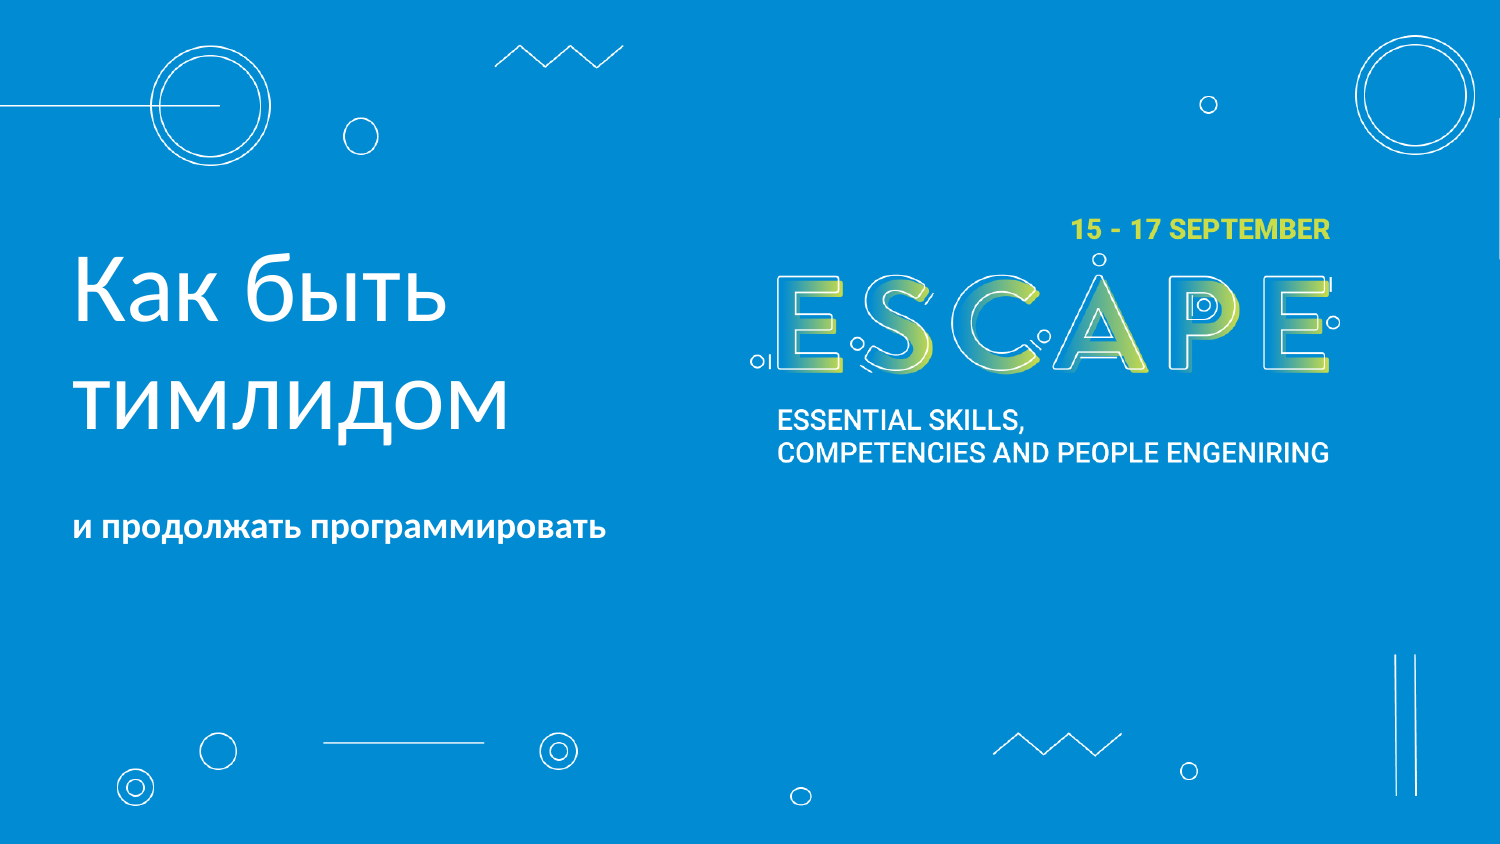

# Как быть тимлидом
и продолжать программировать